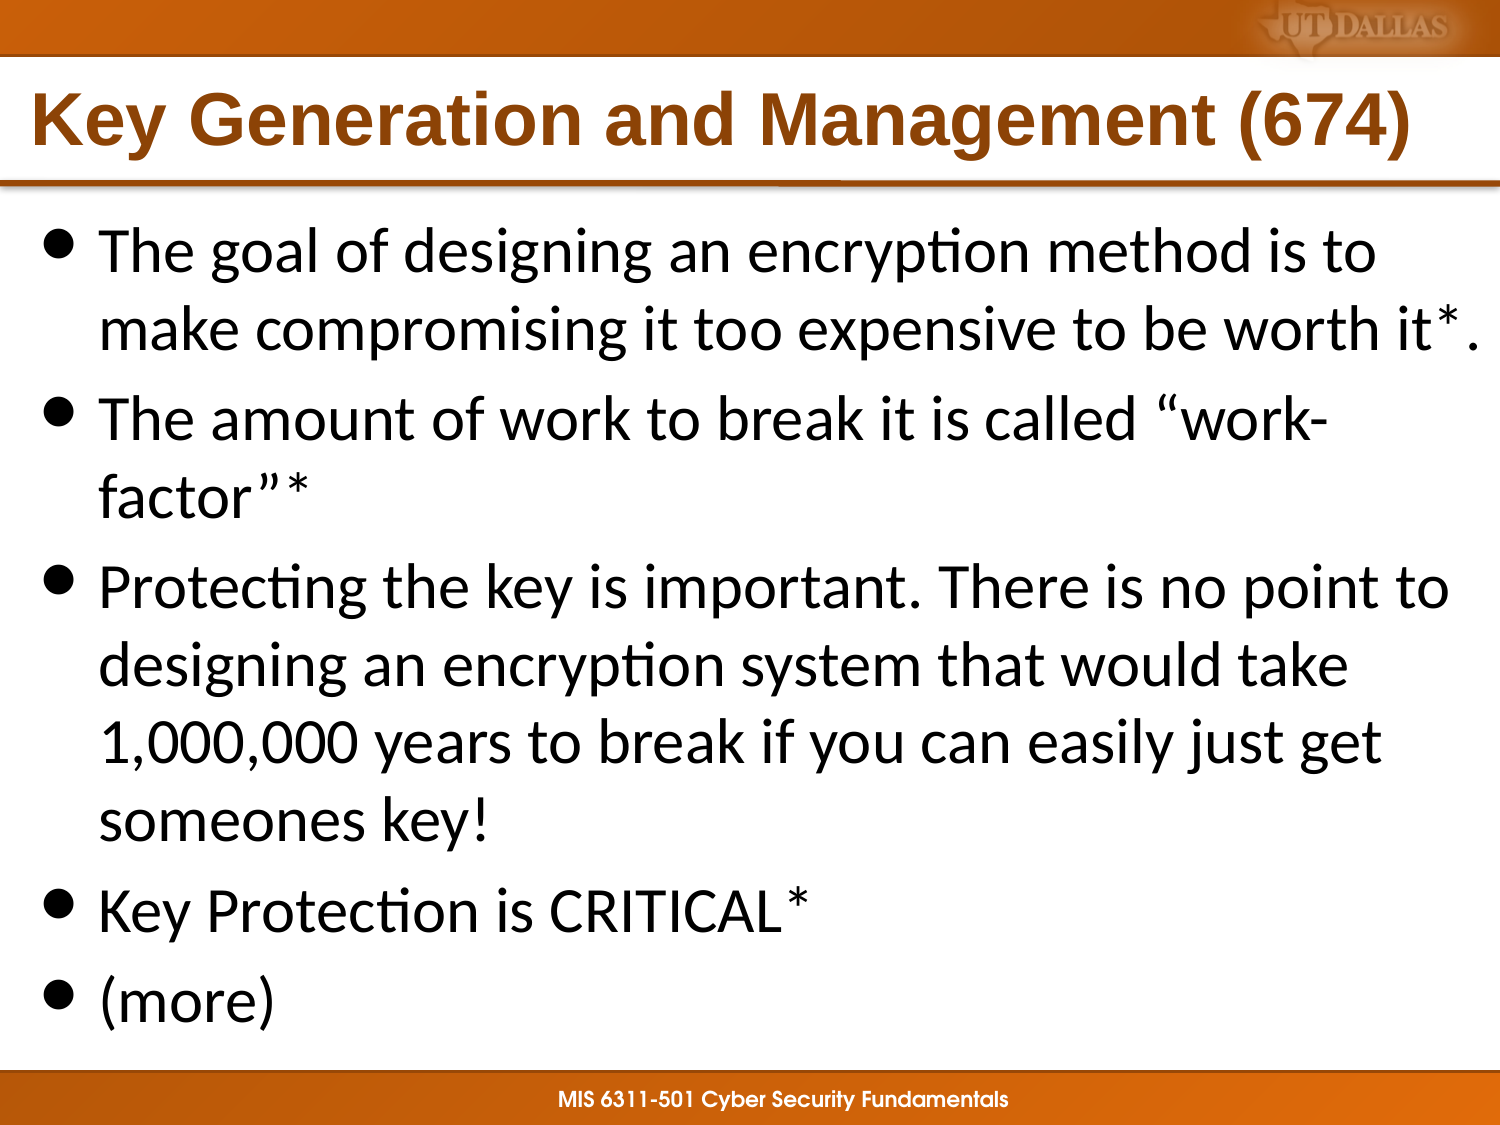

# Key Generation and Management (674)
The goal of designing an encryption method is to make compromising it too expensive to be worth it*.
The amount of work to break it is called “work-factor”*
Protecting the key is important. There is no point to designing an encryption system that would take 1,000,000 years to break if you can easily just get someones key!
Key Protection is CRITICAL*
(more)